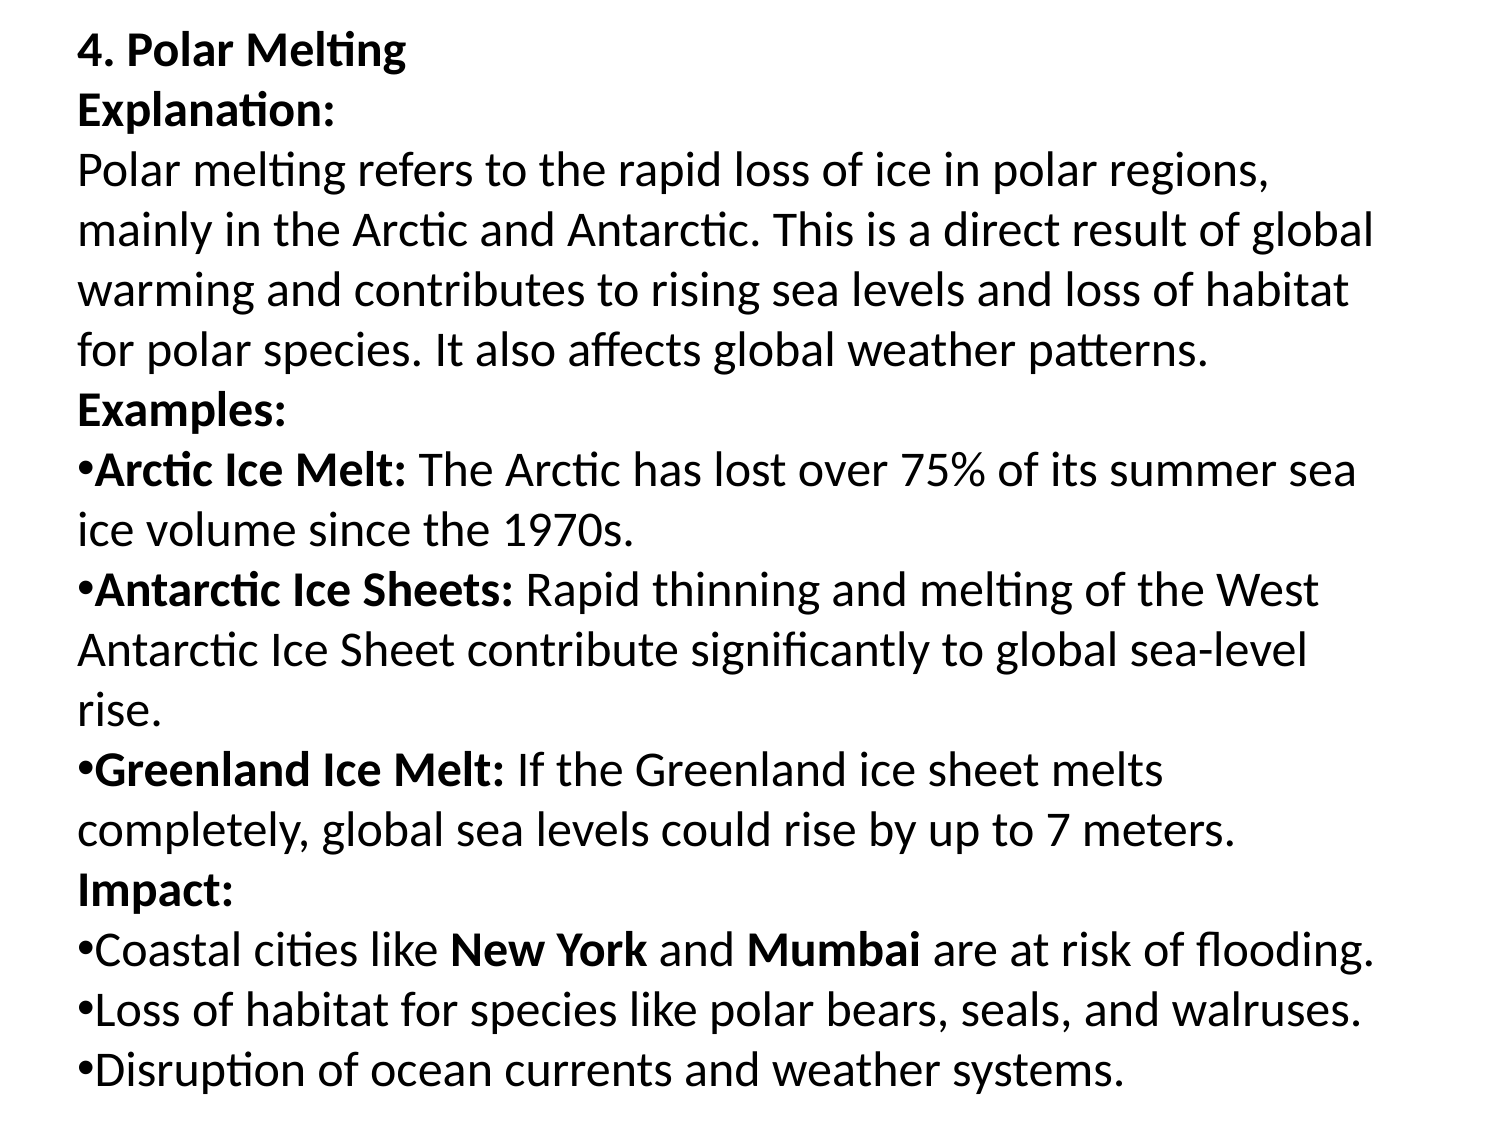

4. Polar Melting
Explanation:
Polar melting refers to the rapid loss of ice in polar regions, mainly in the Arctic and Antarctic. This is a direct result of global warming and contributes to rising sea levels and loss of habitat for polar species. It also affects global weather patterns.
Examples:
Arctic Ice Melt: The Arctic has lost over 75% of its summer sea ice volume since the 1970s.
Antarctic Ice Sheets: Rapid thinning and melting of the West Antarctic Ice Sheet contribute significantly to global sea-level rise.
Greenland Ice Melt: If the Greenland ice sheet melts completely, global sea levels could rise by up to 7 meters.
Impact:
Coastal cities like New York and Mumbai are at risk of flooding.
Loss of habitat for species like polar bears, seals, and walruses.
Disruption of ocean currents and weather systems.